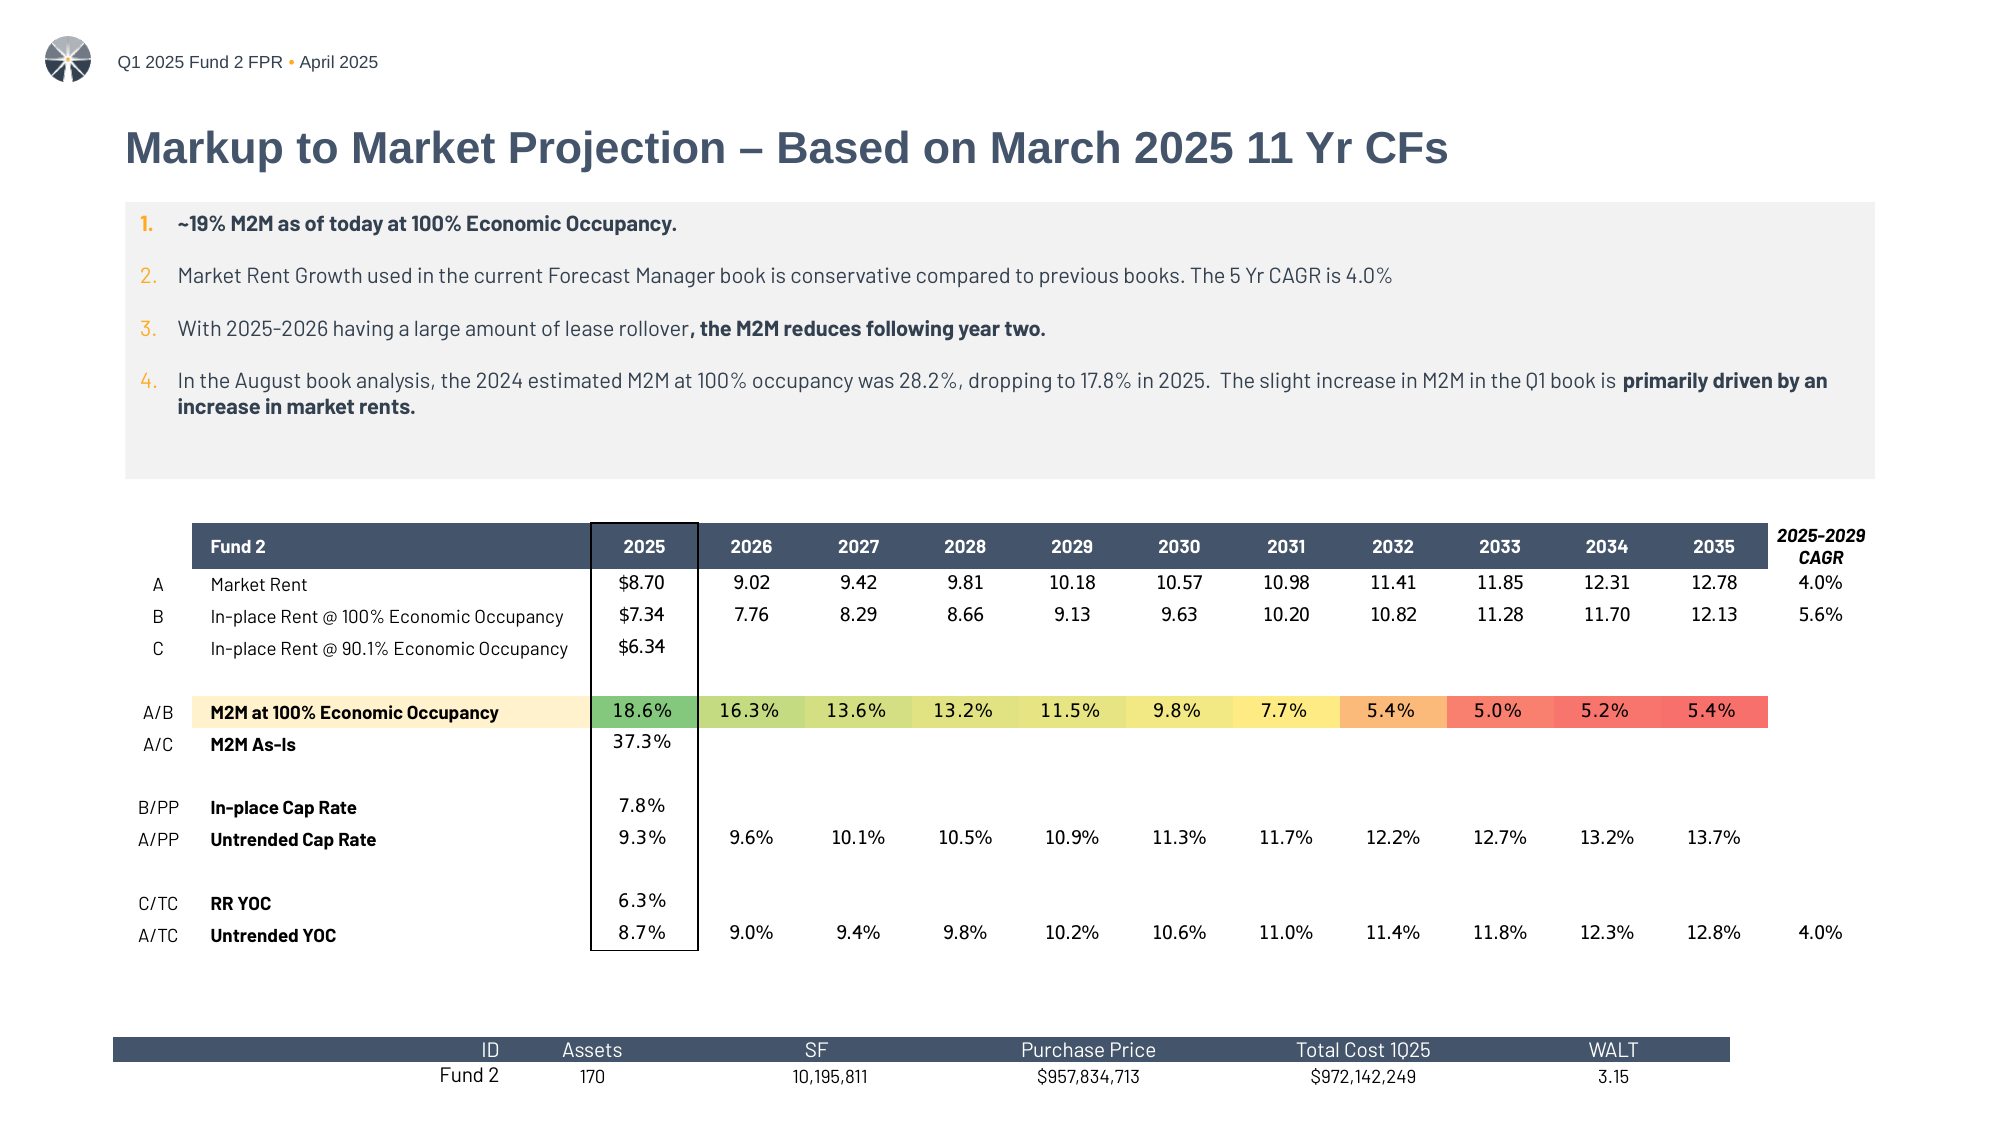

# Markup to Market Projection – Based on March 2025 11 Yr CFs
~19% M2M as of today at 100% Economic Occupancy.

Market Rent Growth used in the current Forecast Manager book is conservative compared to previous books. The 5 Yr CAGR is 4.0%

With 2025-2026 having a large amount of lease rollover, the M2M reduces following year two.

In the August book analysis, the 2024 estimated M2M at 100% occupancy was 28.2%, dropping to 17.8% in 2025.  The slight increase in M2M in the Q1 book is primarily driven by an increase in market rents.

|  | Fund 2 | 2025 | 2026 | 2027 | 2028 | 2029 | 2030 | 2031 | 2032 | 2033 | 2034 | 2035 | 2025-2029 CAGR |
| --- | --- | --- | --- | --- | --- | --- | --- | --- | --- | --- | --- | --- | --- |
| A | Market Rent | $8.70 | 9.02 | 9.42 | 9.81 | 10.18 | 10.57 | 10.98 | 11.41 | 11.85 | 12.31 | 12.78 | 4.0% |
| B | In-place Rent @ 100% Economic Occupancy | $7.34 | 7.76 | 8.29 | 8.66 | 9.13 | 9.63 | 10.20 | 10.82 | 11.28 | 11.70 | 12.13 | 5.6% |
| C | In-place Rent @ 90.1% Economic Occupancy | $6.34 |  |  |  |  |  |  |  |  |  |  |  |
|  |  |  |  |  |  |  |  |  |  |  |  |  |  |
| A/B | M2M at 100% Economic Occupancy | 18.6% | 16.3% | 13.6% | 13.2% | 11.5% | 9.8% | 7.7% | 5.4% | 5.0% | 5.2% | 5.4% |  |
| A/C | M2M As-Is | 37.3% |  |  |  |  |  |  |  |  |  |  |  |
|  |  |  |  |  |  |  |  |  |  |  |  |  |  |
| B/PP | In-place Cap Rate | 7.8% |  |  |  |  |  |  |  |  |  |  |  |
| A/PP | Untrended Cap Rate | 9.3% | 9.6% | 10.1% | 10.5% | 10.9% | 11.3% | 11.7% | 12.2% | 12.7% | 13.2% | 13.7% |  |
|  |  |  |  |  |  |  |  |  |  |  |  |  |  |
| C/TC | RR YOC | 6.3% |  |  |  |  |  |  |  |  |  |  |  |
| A/TC | Untrended YOC | 8.7% | 9.0% | 9.4% | 9.8% | 10.2% | 10.6% | 11.0% | 11.4% | 11.8% | 12.3% | 12.8% | 4.0% |
|  |  |  |  |  |  |  |  |  |  |  |  |  |  |
| ID | Assets | SF | Purchase Price | Total Cost 1Q25 | WALT |
| --- | --- | --- | --- | --- | --- |
| Fund 2 | 170 | 10,195,811 | $957,834,713 | $972,142,249 | 3.15 |